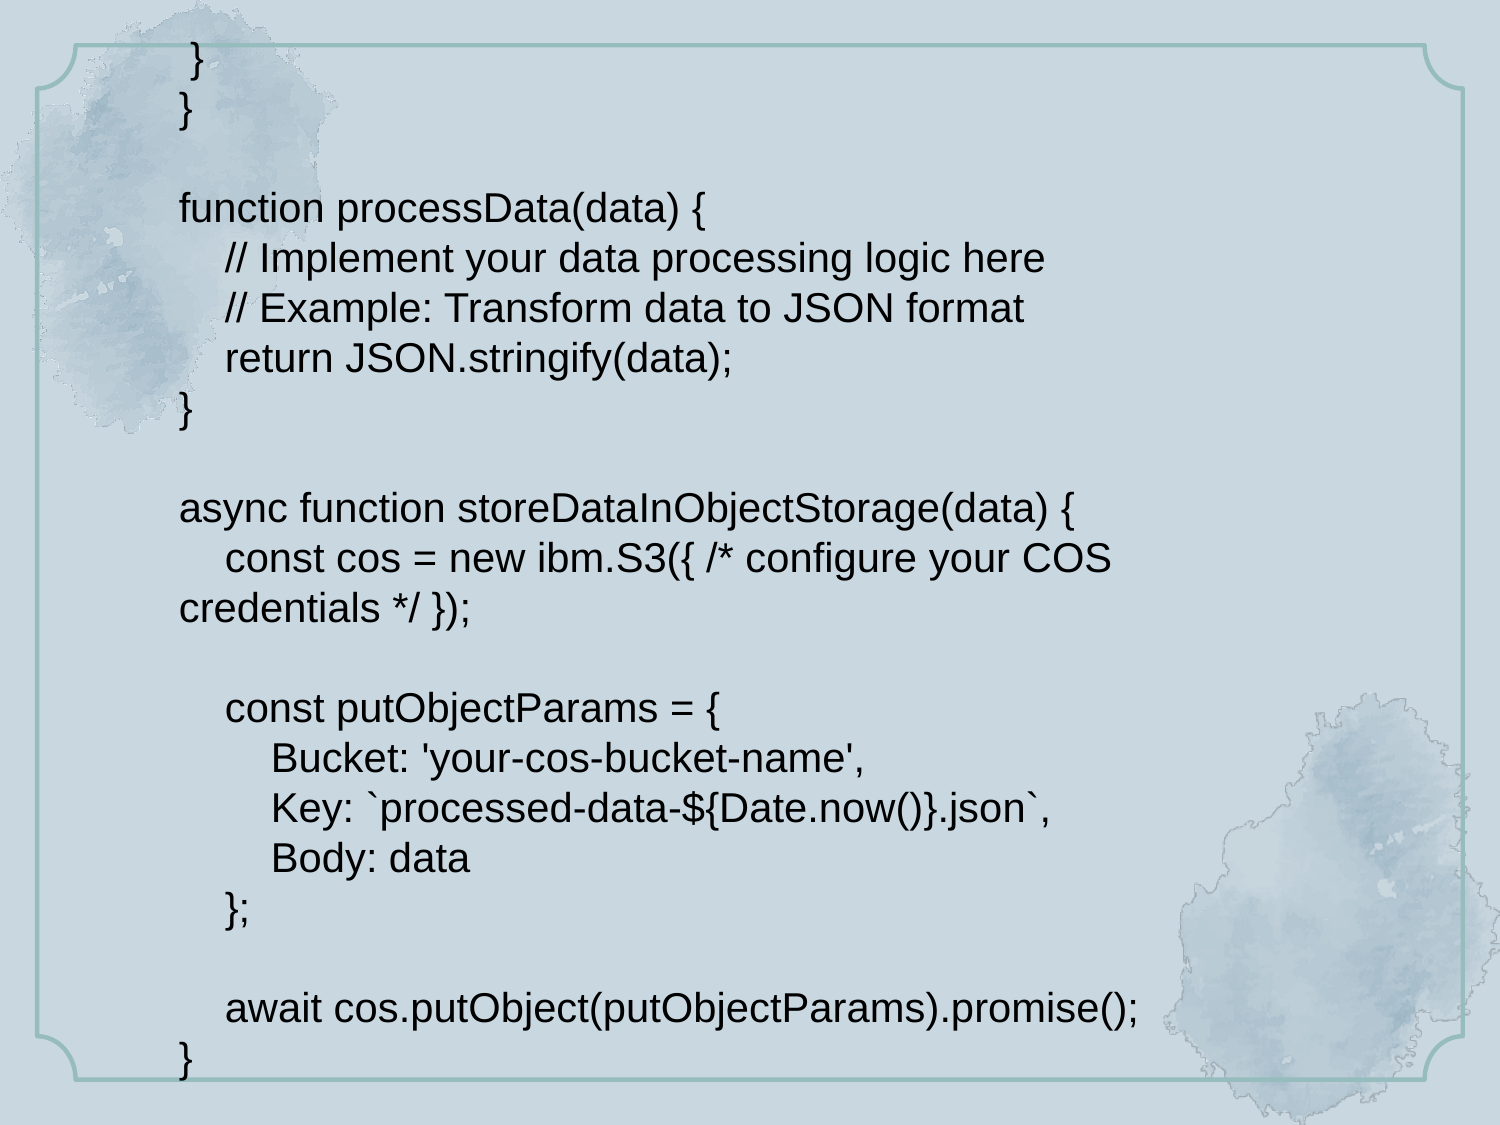

}
}

function processData(data) {
    // Implement your data processing logic here
    // Example: Transform data to JSON format
    return JSON.stringify(data);
}

async function storeDataInObjectStorage(data) {
    const cos = new ibm.S3({ /* configure your COS credentials */ });

    const putObjectParams = {
        Bucket: 'your-cos-bucket-name',
        Key: `processed-data-${Date.now()}.json`,
        Body: data
    };

    await cos.putObject(putObjectParams).promise();
}